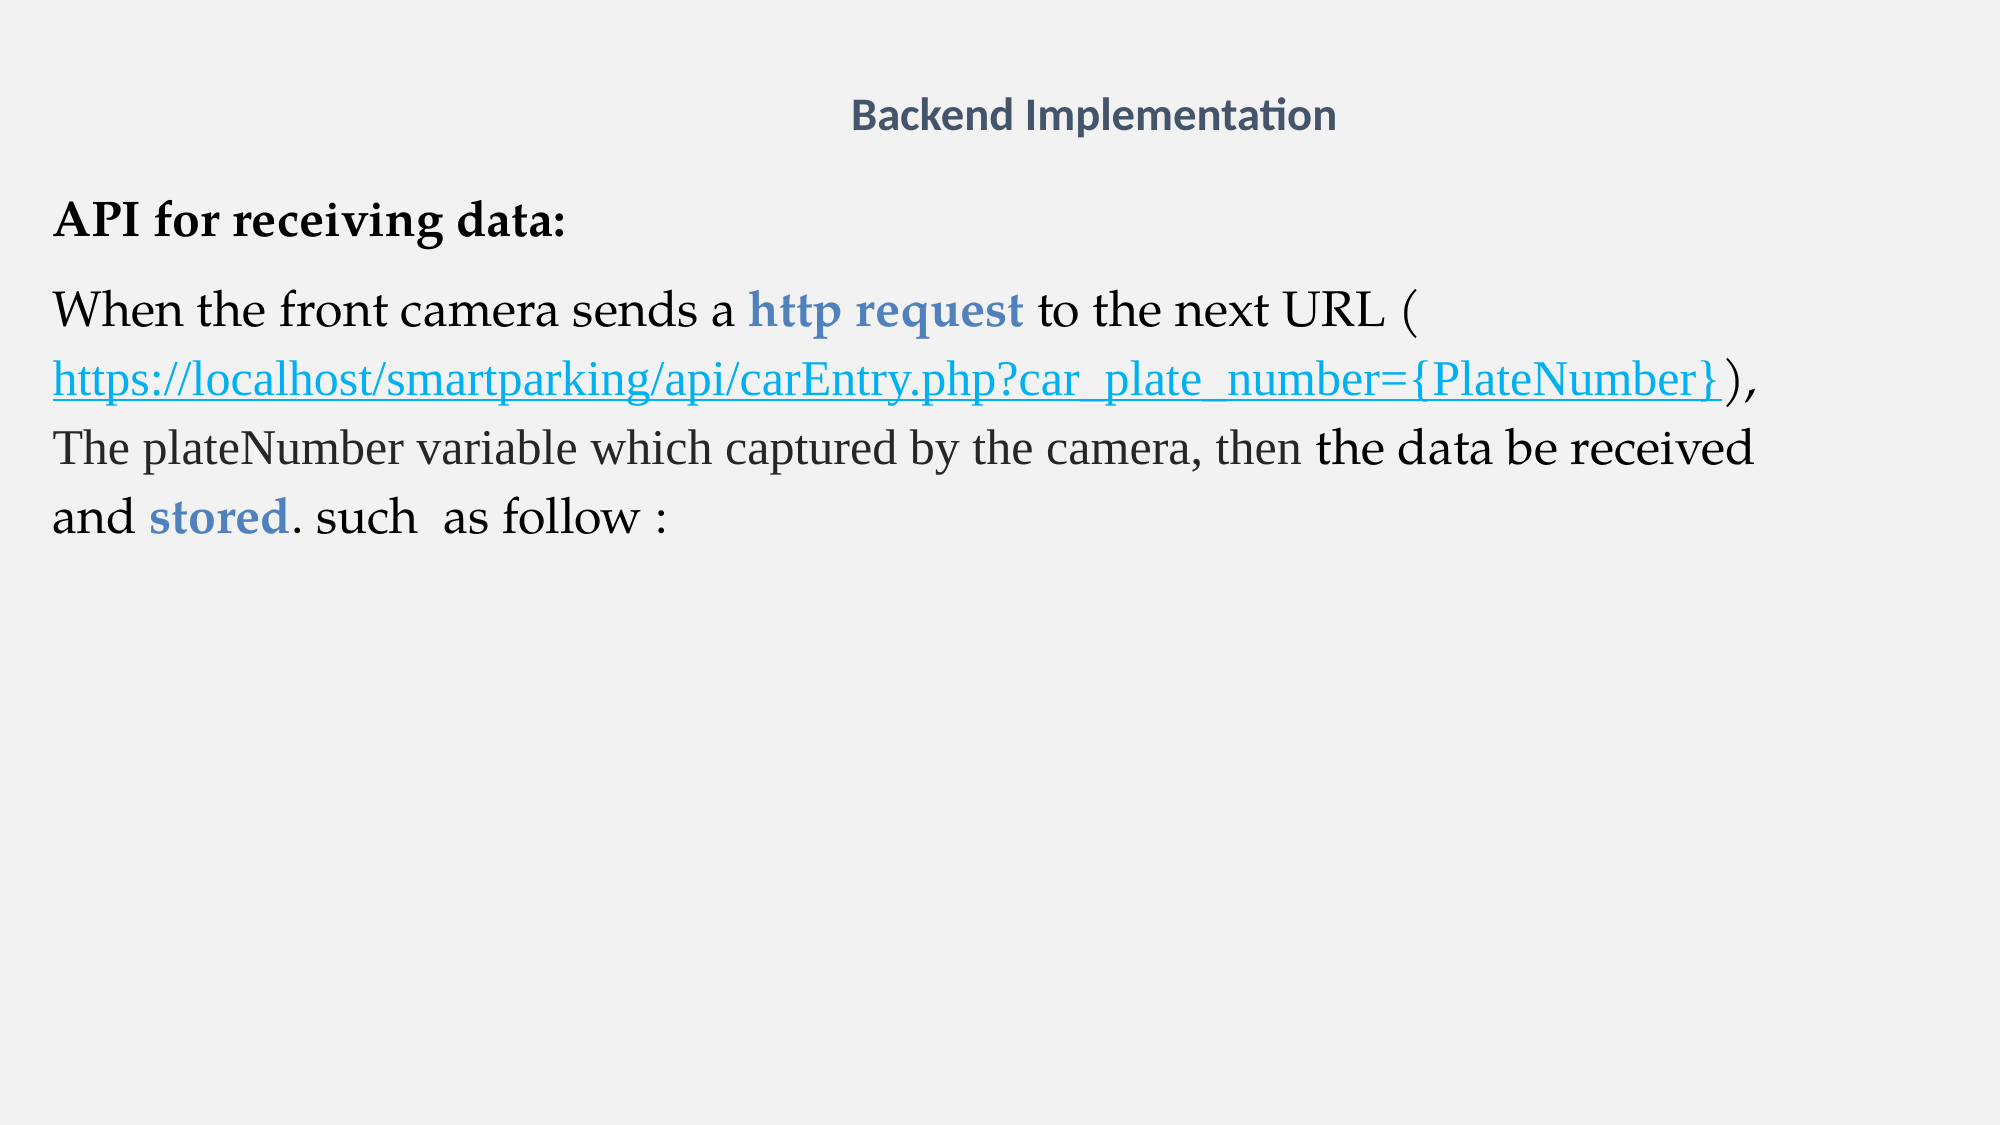

# Backend Implementation
API for receiving data:
When the front camera sends a http request to the next URL (https://localhost/smartparking/api/carEntry.php?car_plate_number={PlateNumber}), The plateNumber variable which captured by the camera, then the data be received and stored. such  as follow :